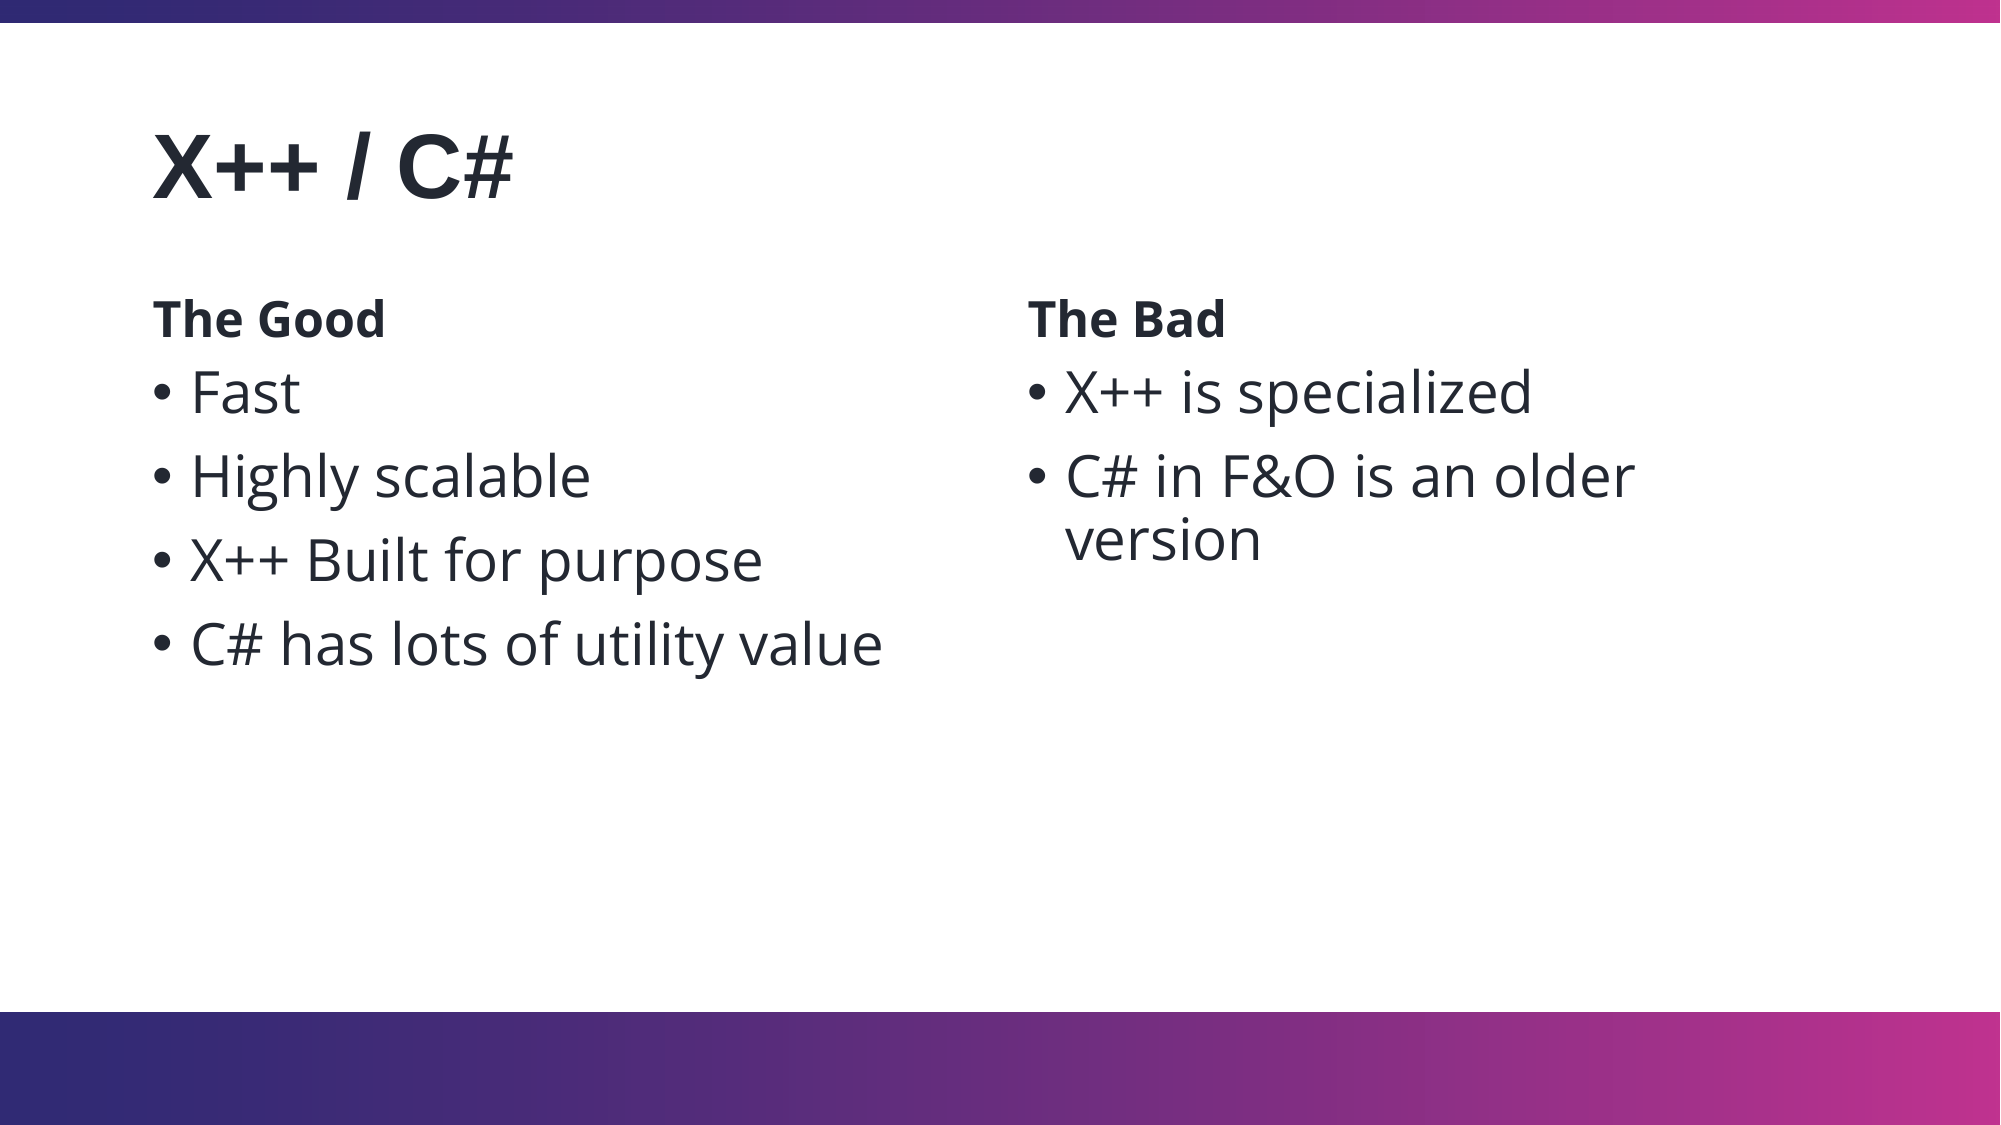

# X++ / C#
The Good
The Bad
Fast
Highly scalable
X++ Built for purpose
C# has lots of utility value
X++ is specialized
C# in F&O is an older version